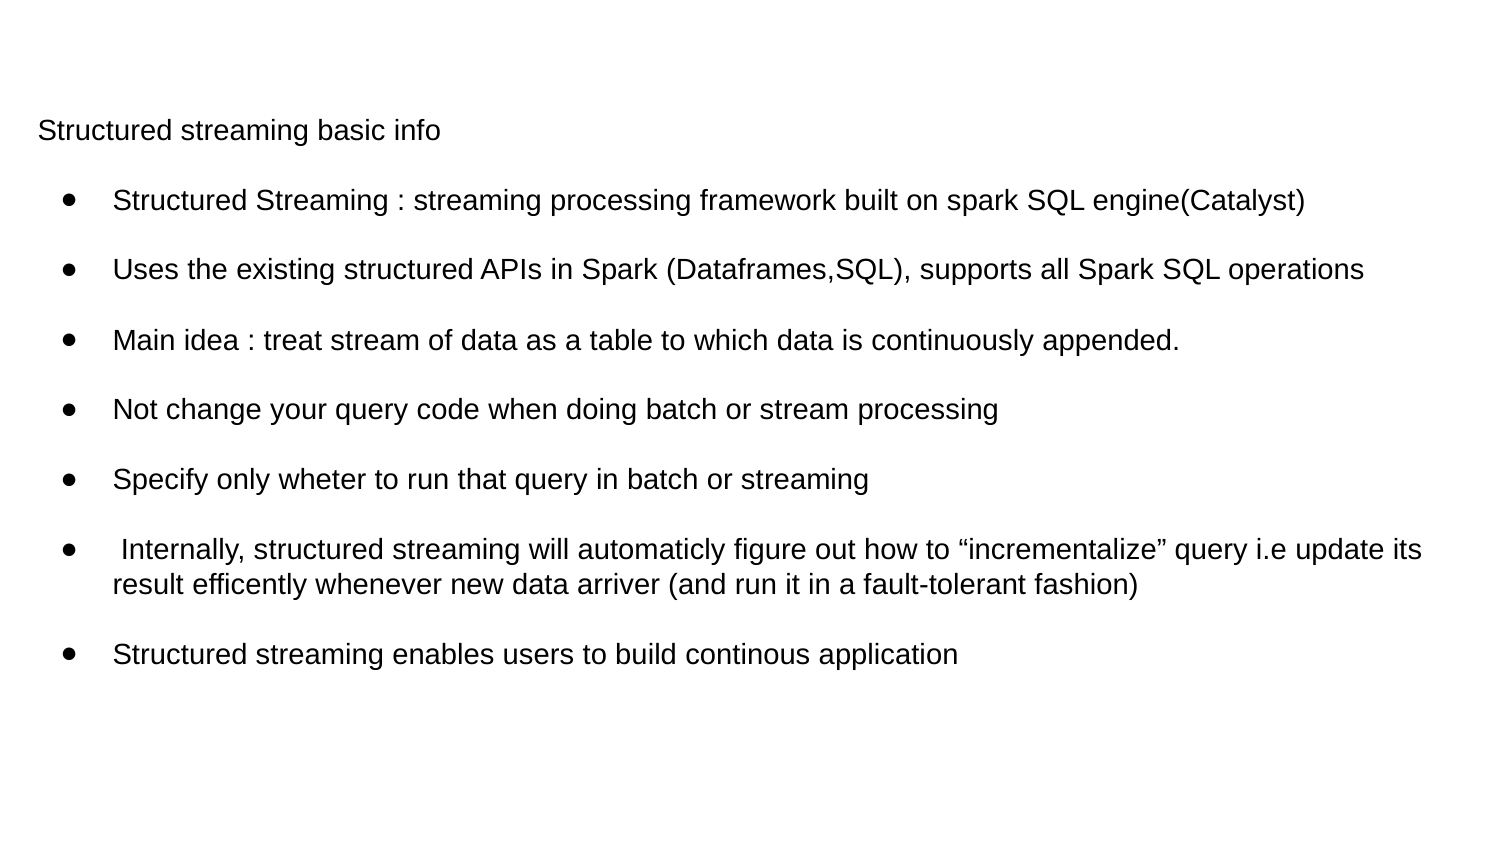

Structured streaming basic info

Structured Streaming : streaming processing framework built on spark SQL engine(Catalyst)
Uses the existing structured APIs in Spark (Dataframes,SQL), supports all Spark SQL operations
Main idea : treat stream of data as a table to which data is continuously appended.
Not change your query code when doing batch or stream processing
Specify only wheter to run that query in batch or streaming
 Internally, structured streaming will automaticly figure out how to “incrementalize” query i.e update its result efficently whenever new data arriver (and run it in a fault-tolerant fashion)
Structured streaming enables users to build continous application